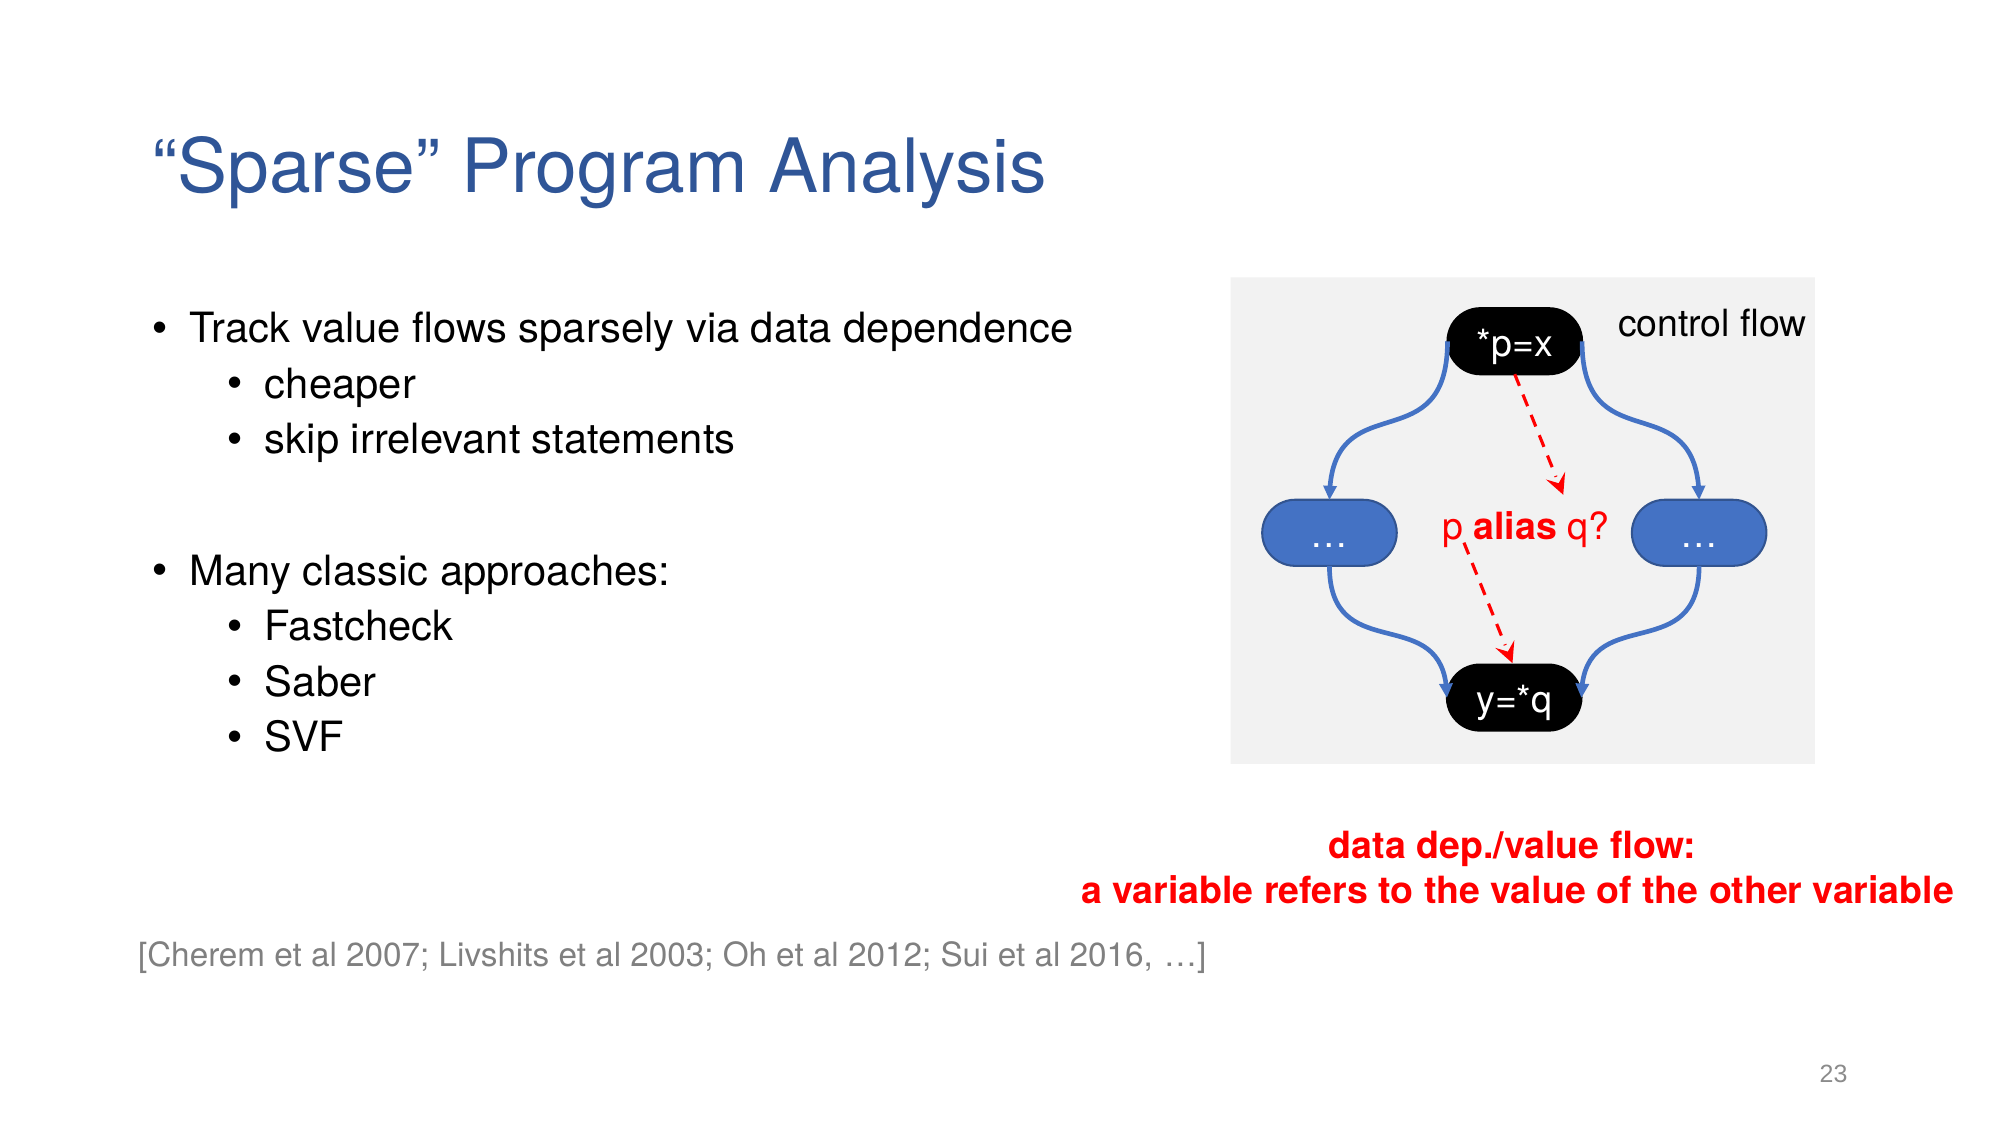

# “Sparse” Program Analysis

control flow
*p=x
…
…
y=*q
Track value flows sparsely via data dependence
cheaper
skip irrelevant statements

Many classic approaches:
Fastcheck
Saber
SVF

p alias q?
data dep./value flow:
a variable refers to the value of the other variable
[Cherem et al 2007; Livshits et al 2003; Oh et al 2012; Sui et al 2016, …]
23